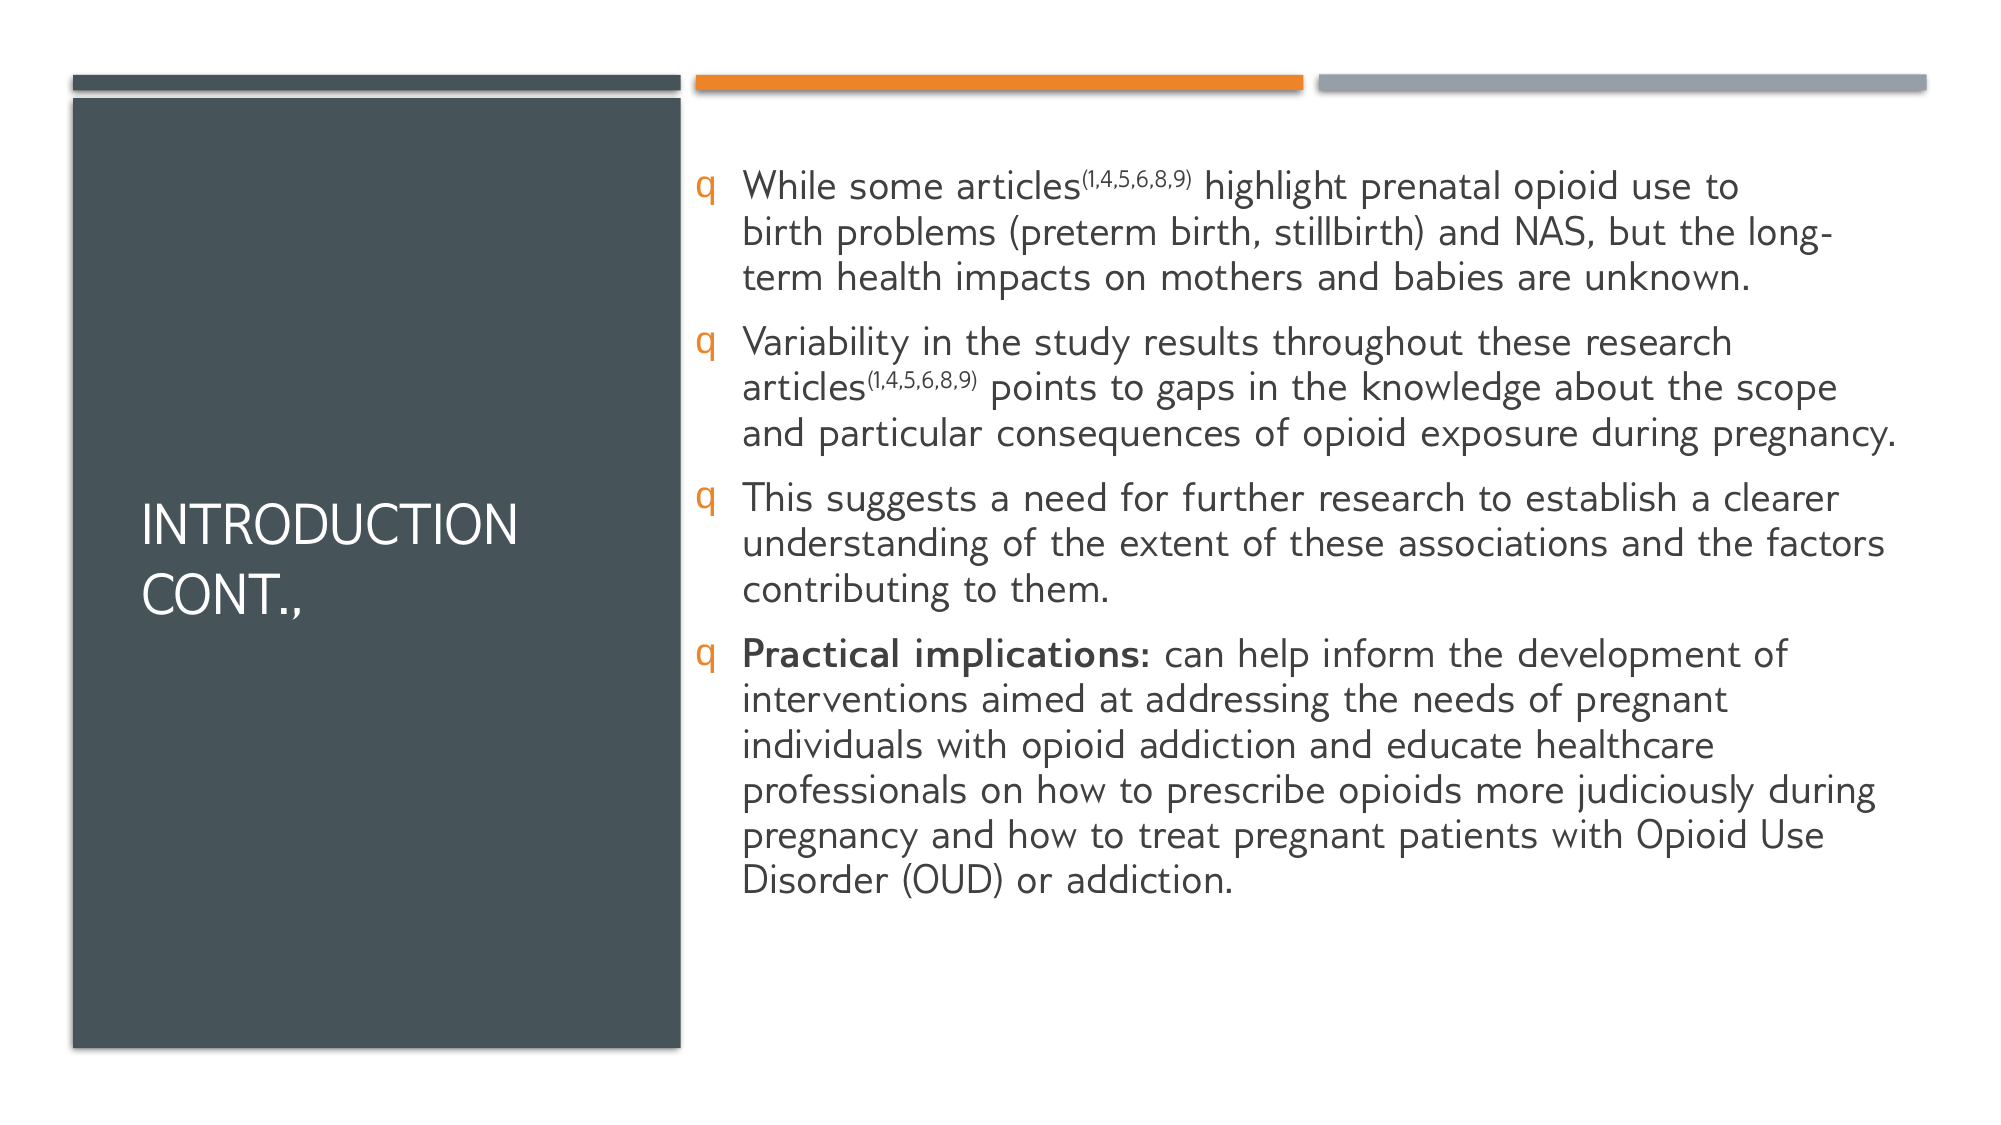

While some articles(1,4,5,6,8,9) highlight prenatal opioid use to birth problems (preterm birth, stillbirth) and NAS, but the long-term health impacts on mothers and babies are unknown.
Variability in the study results throughout these research articles(1,4,5,6,8,9) points to gaps in the knowledge about the scope and particular consequences of opioid exposure during pregnancy.
This suggests a need for further research to establish a clearer understanding of the extent of these associations and the factors contributing to them.
Practical implications: can help inform the development of interventions aimed at addressing the needs of pregnant individuals with opioid addiction and educate healthcare professionals on how to prescribe opioids more judiciously during pregnancy and how to treat pregnant patients with Opioid Use Disorder (OUD) or addiction.

# Introduction cont.,